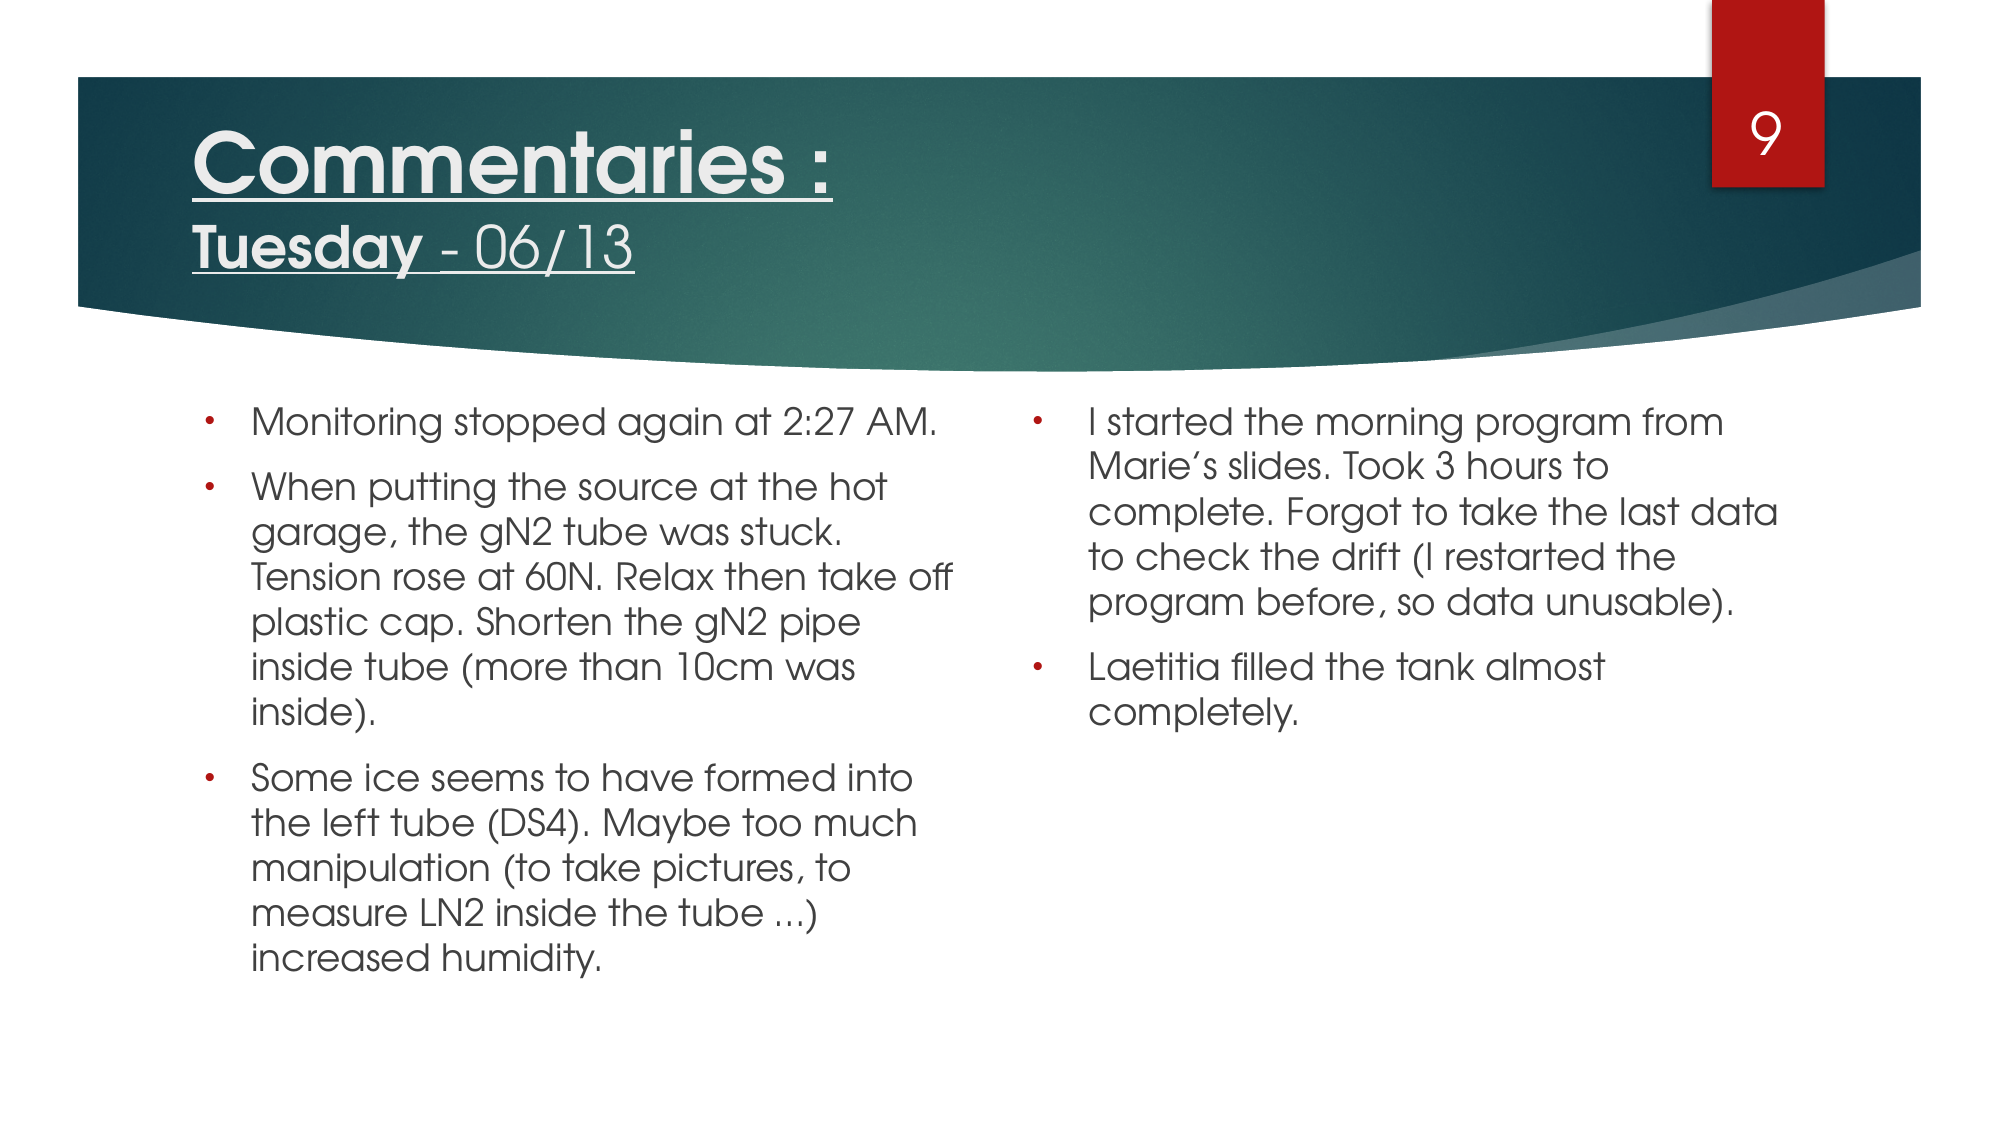

9
# Commentaries : Tuesday - 06/13
Monitoring stopped again at 2:27 AM.
When putting the source at the hot garage, the gN2 tube was stuck. Tension rose at 60N. Relax then take off plastic cap. Shorten the gN2 pipe inside tube (more than 10cm was inside).
Some ice seems to have formed into the left tube (DS4). Maybe too much manipulation (to take pictures, to measure LN2 inside the tube …) increased humidity.

I started the morning program from Marie’s slides. Took 3 hours to complete. Forgot to take the last data to check the drift (I restarted the program before, so data unusable).
Laetitia filled the tank almost completely.